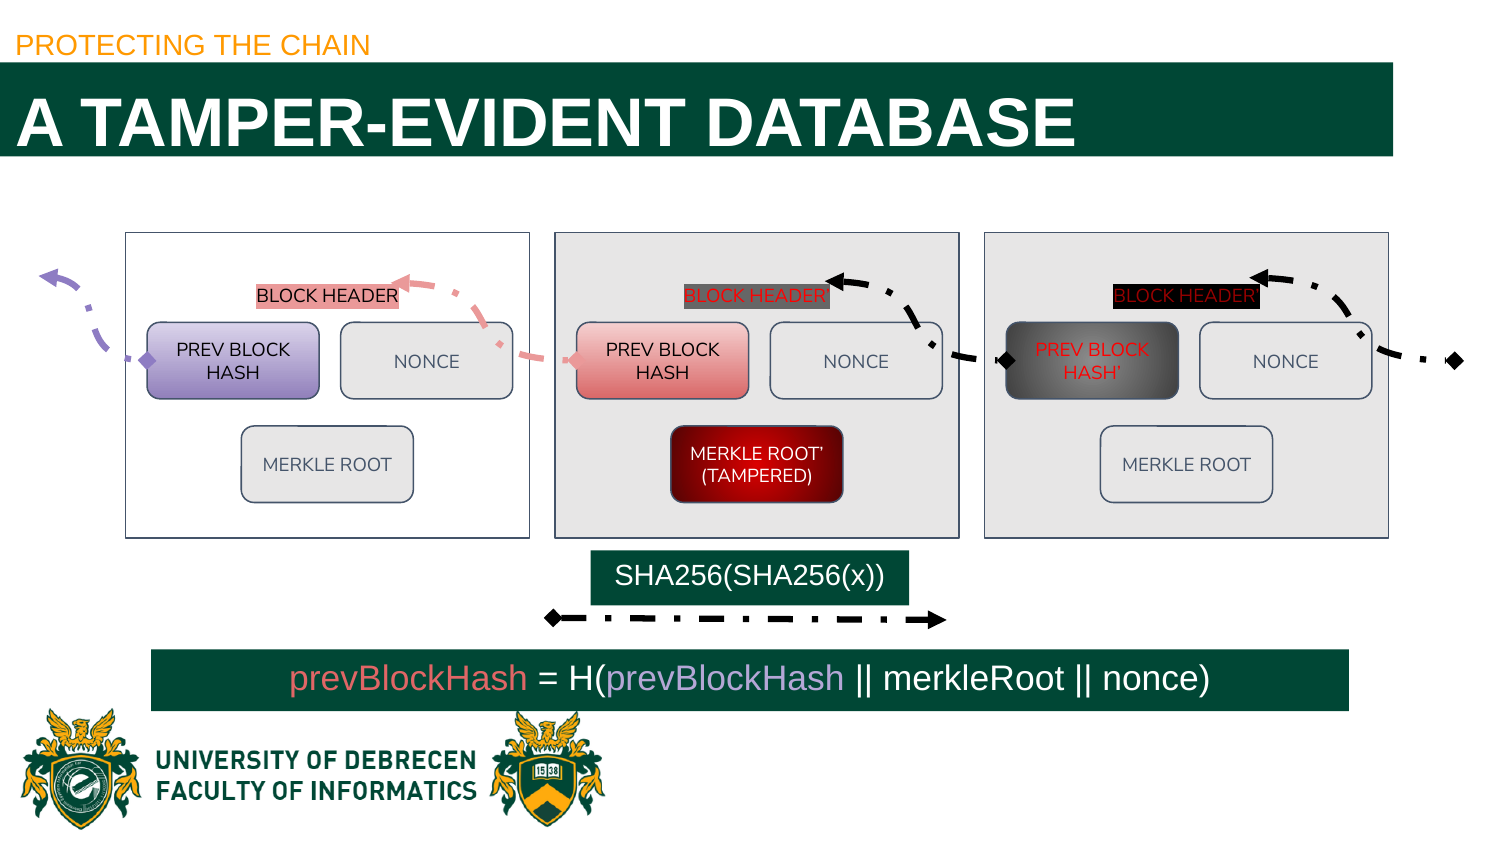

PROTECTING THE CHAIN
A TAMPER-EVIDENT DATABASE
BLOCK HEADER’

BLOCK HEADER’

BLOCK HEADER

PREV BLOCK HASH
NONCE
PREV BLOCK HASH
NONCE
PREV BLOCK HASH’
NONCE
MERKLE ROOT
MERKLE ROOT’ (TAMPERED)
MERKLE ROOT
SHA256(SHA256(x))
prevBlockHash = H(prevBlockHash || merkleRoot || nonce)